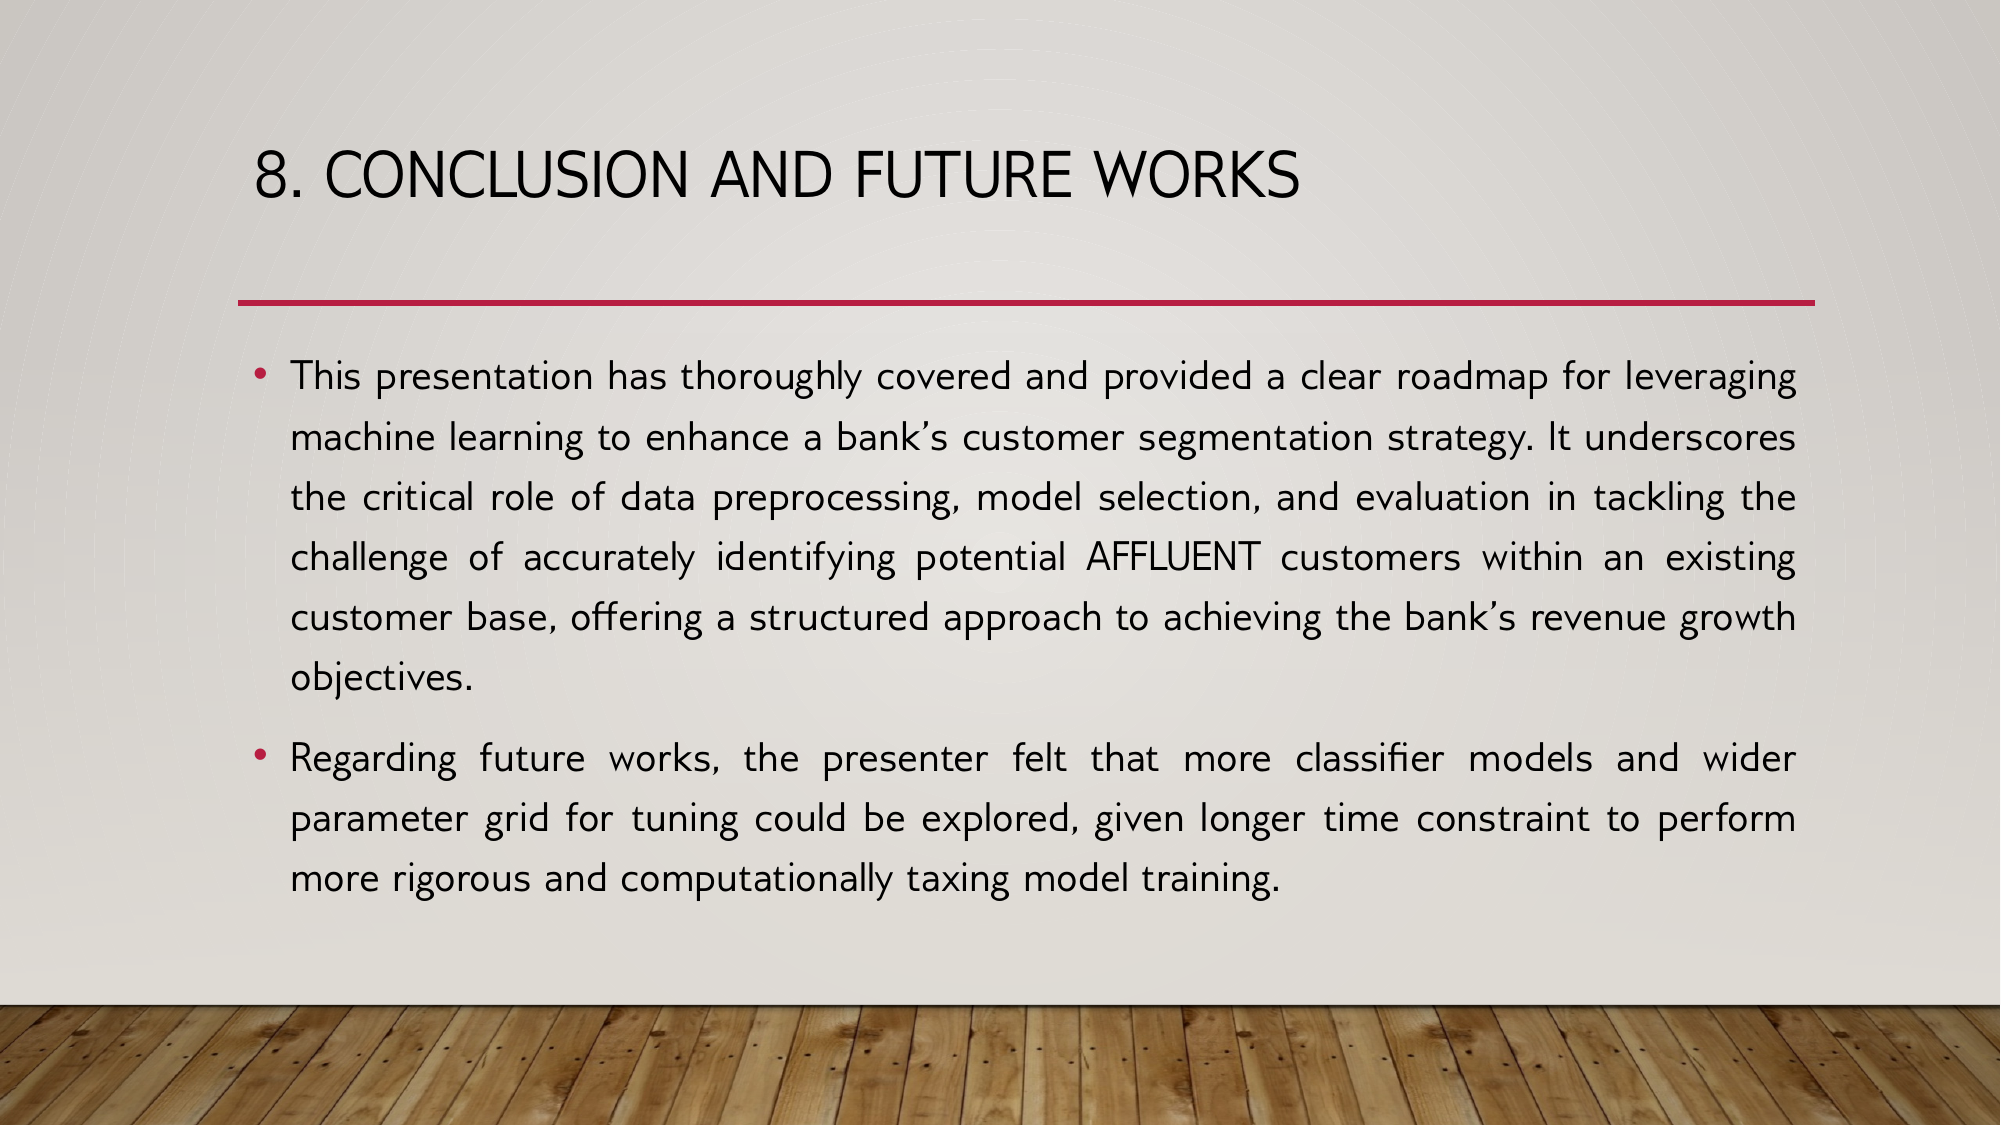

# 8. Conclusion and Future works
This presentation has thoroughly covered and provided a clear roadmap for leveraging machine learning to enhance a bank’s customer segmentation strategy. It underscores the critical role of data preprocessing, model selection, and evaluation in tackling the challenge of accurately identifying potential AFFLUENT customers within an existing customer base, offering a structured approach to achieving the bank’s revenue growth objectives.
Regarding future works, the presenter felt that more classifier models and wider parameter grid for tuning could be explored, given longer time constraint to perform more rigorous and computationally taxing model training.